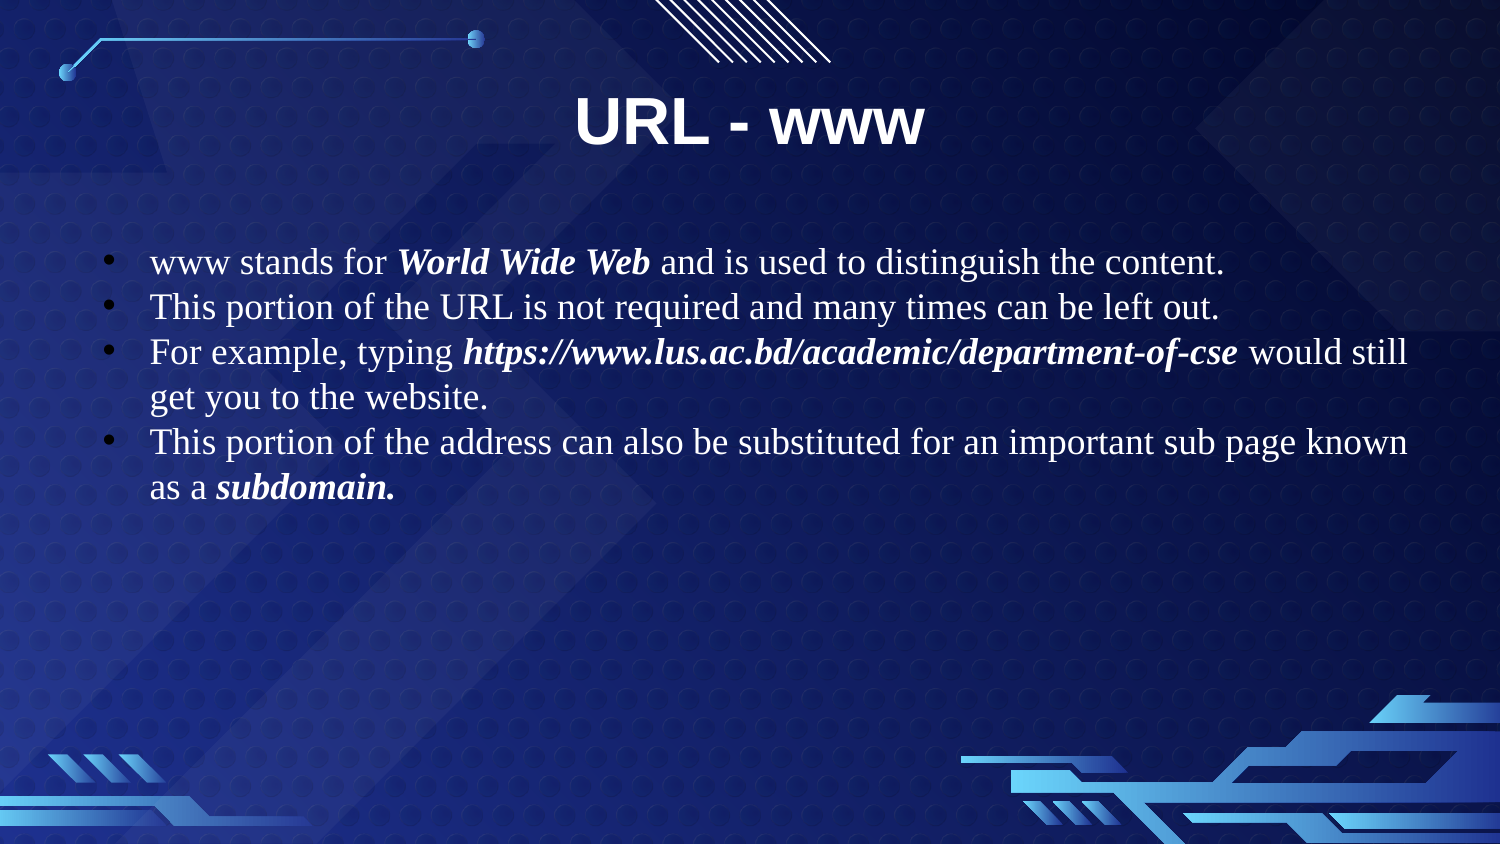

# URL - www
www stands for World Wide Web and is used to distinguish the content.
This portion of the URL is not required and many times can be left out.
For example, typing https://www.lus.ac.bd/academic/department-of-cse would still get you to the website.
This portion of the address can also be substituted for an important sub page known as a subdomain.